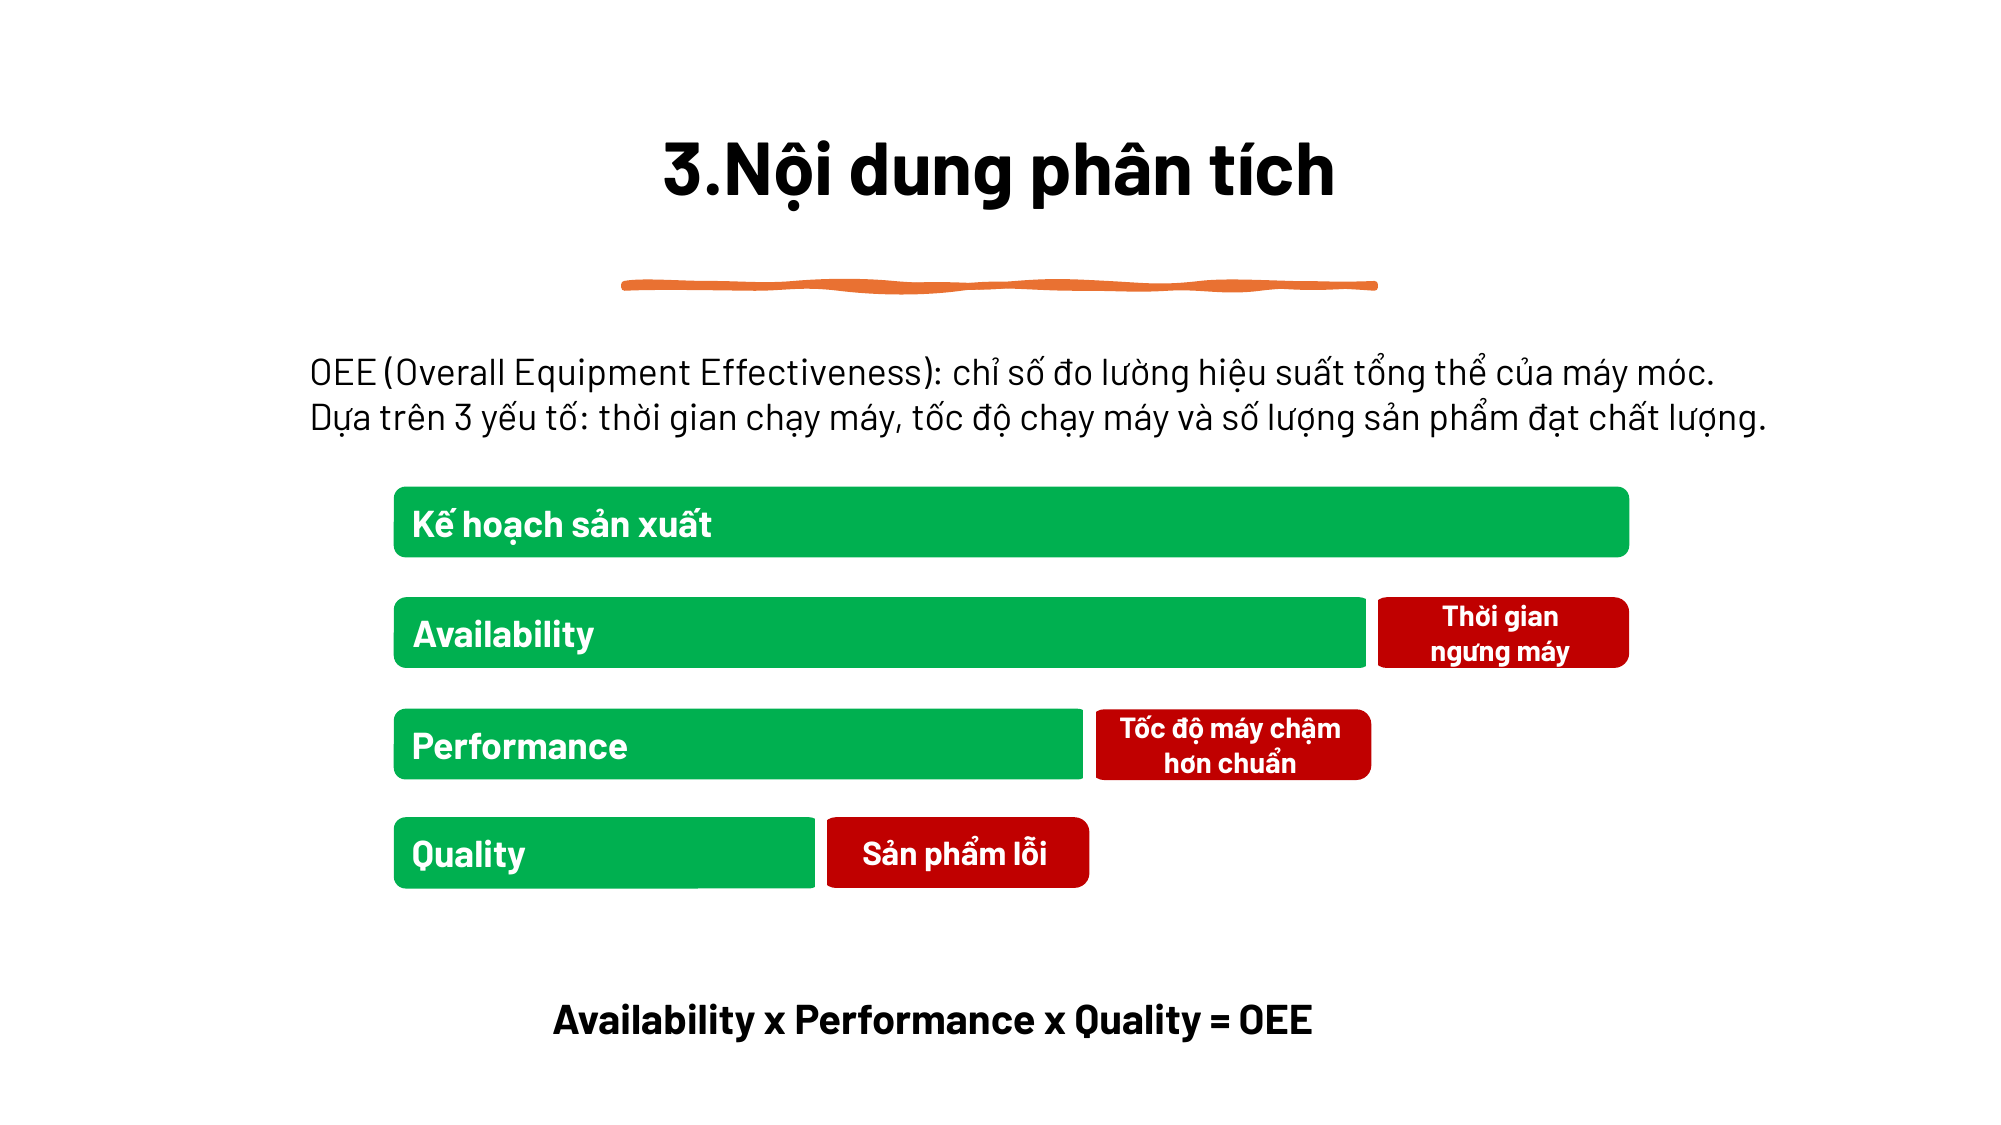

3.Nội dung phân tích

OEE (Overall Equipment Effectiveness): chỉ số đo lường hiệu suất tổng thể của máy móc.
Dựa trên 3 yếu tố: thời gian chạy máy, tốc độ chạy máy và số lượng sản phẩm đạt chất lượng.
Kế hoạch sản xuất
Thời gian
ngưng máy
Availability
Performance
Tốc độ máy chậm hơn chuẩn
Quality
Sản phẩm lỗi
Availability x Performance x Quality = OEE